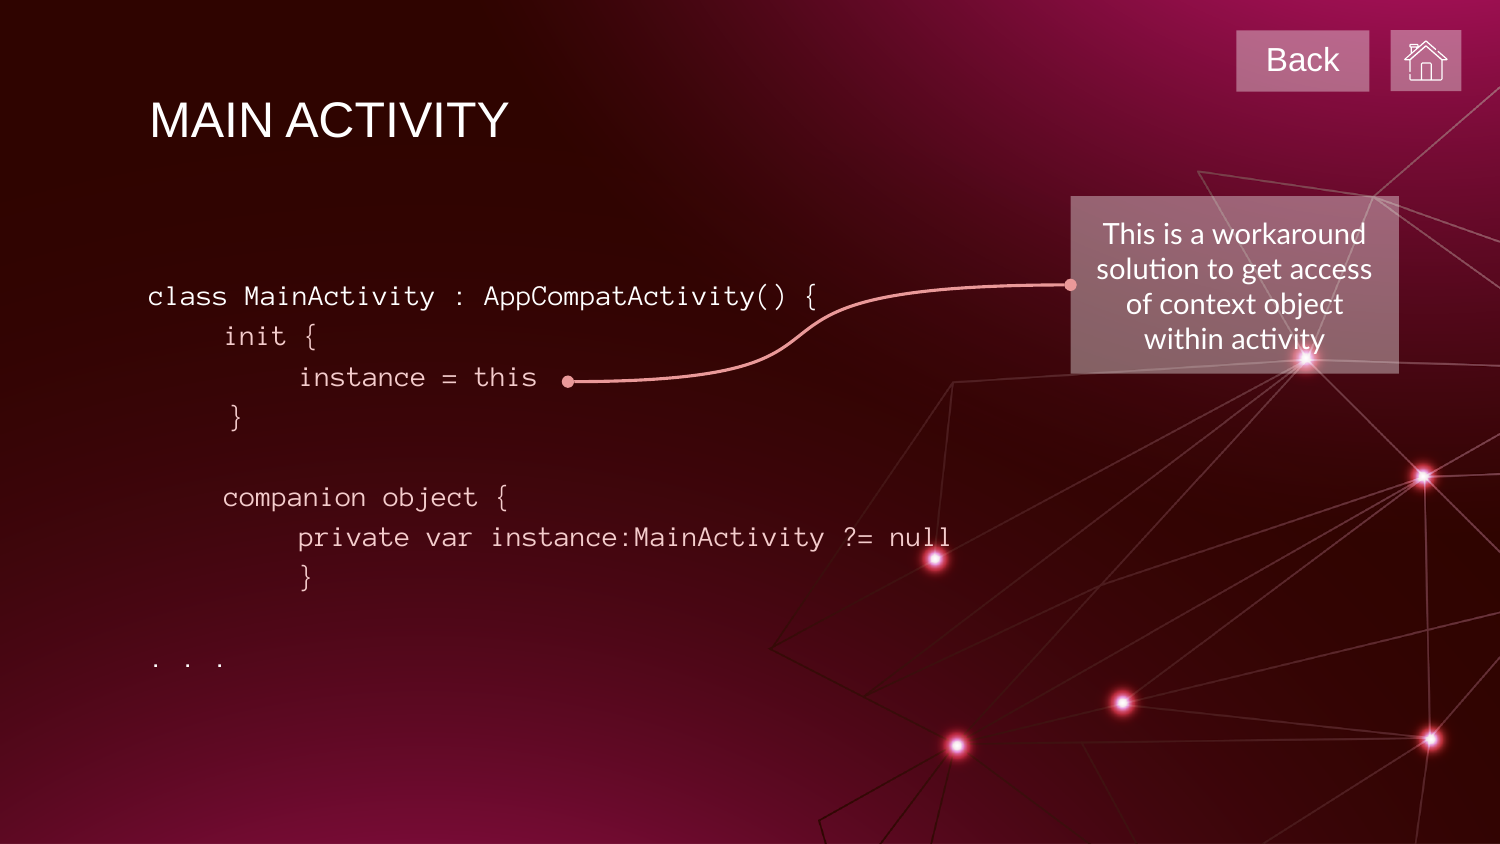

Back

# MAIN ACTIVITY
This is a workaround solution to get access of context object within activity
class MainActivity : AppCompatActivity() {
init {
instance = this
     }

companion object {
private var instance:MainActivity ?= null
	}

. . .